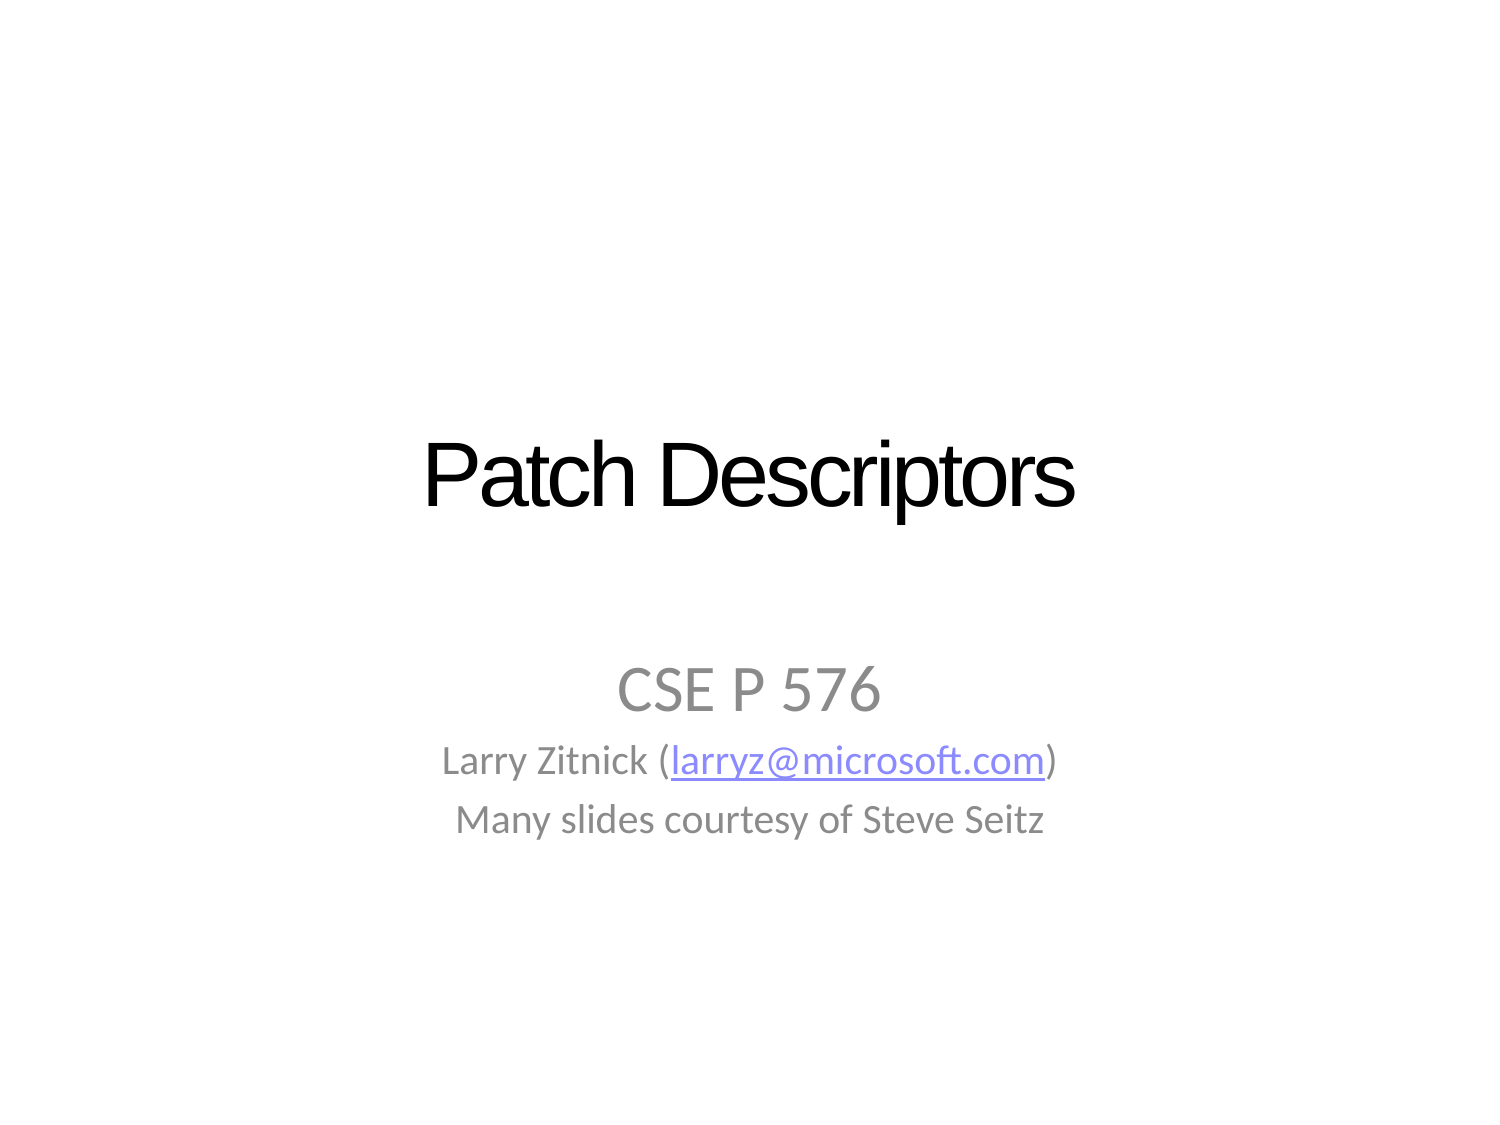

# Patch Descriptors
CSE P 576
Larry Zitnick (larryz@microsoft.com)
Many slides courtesy of Steve Seitz